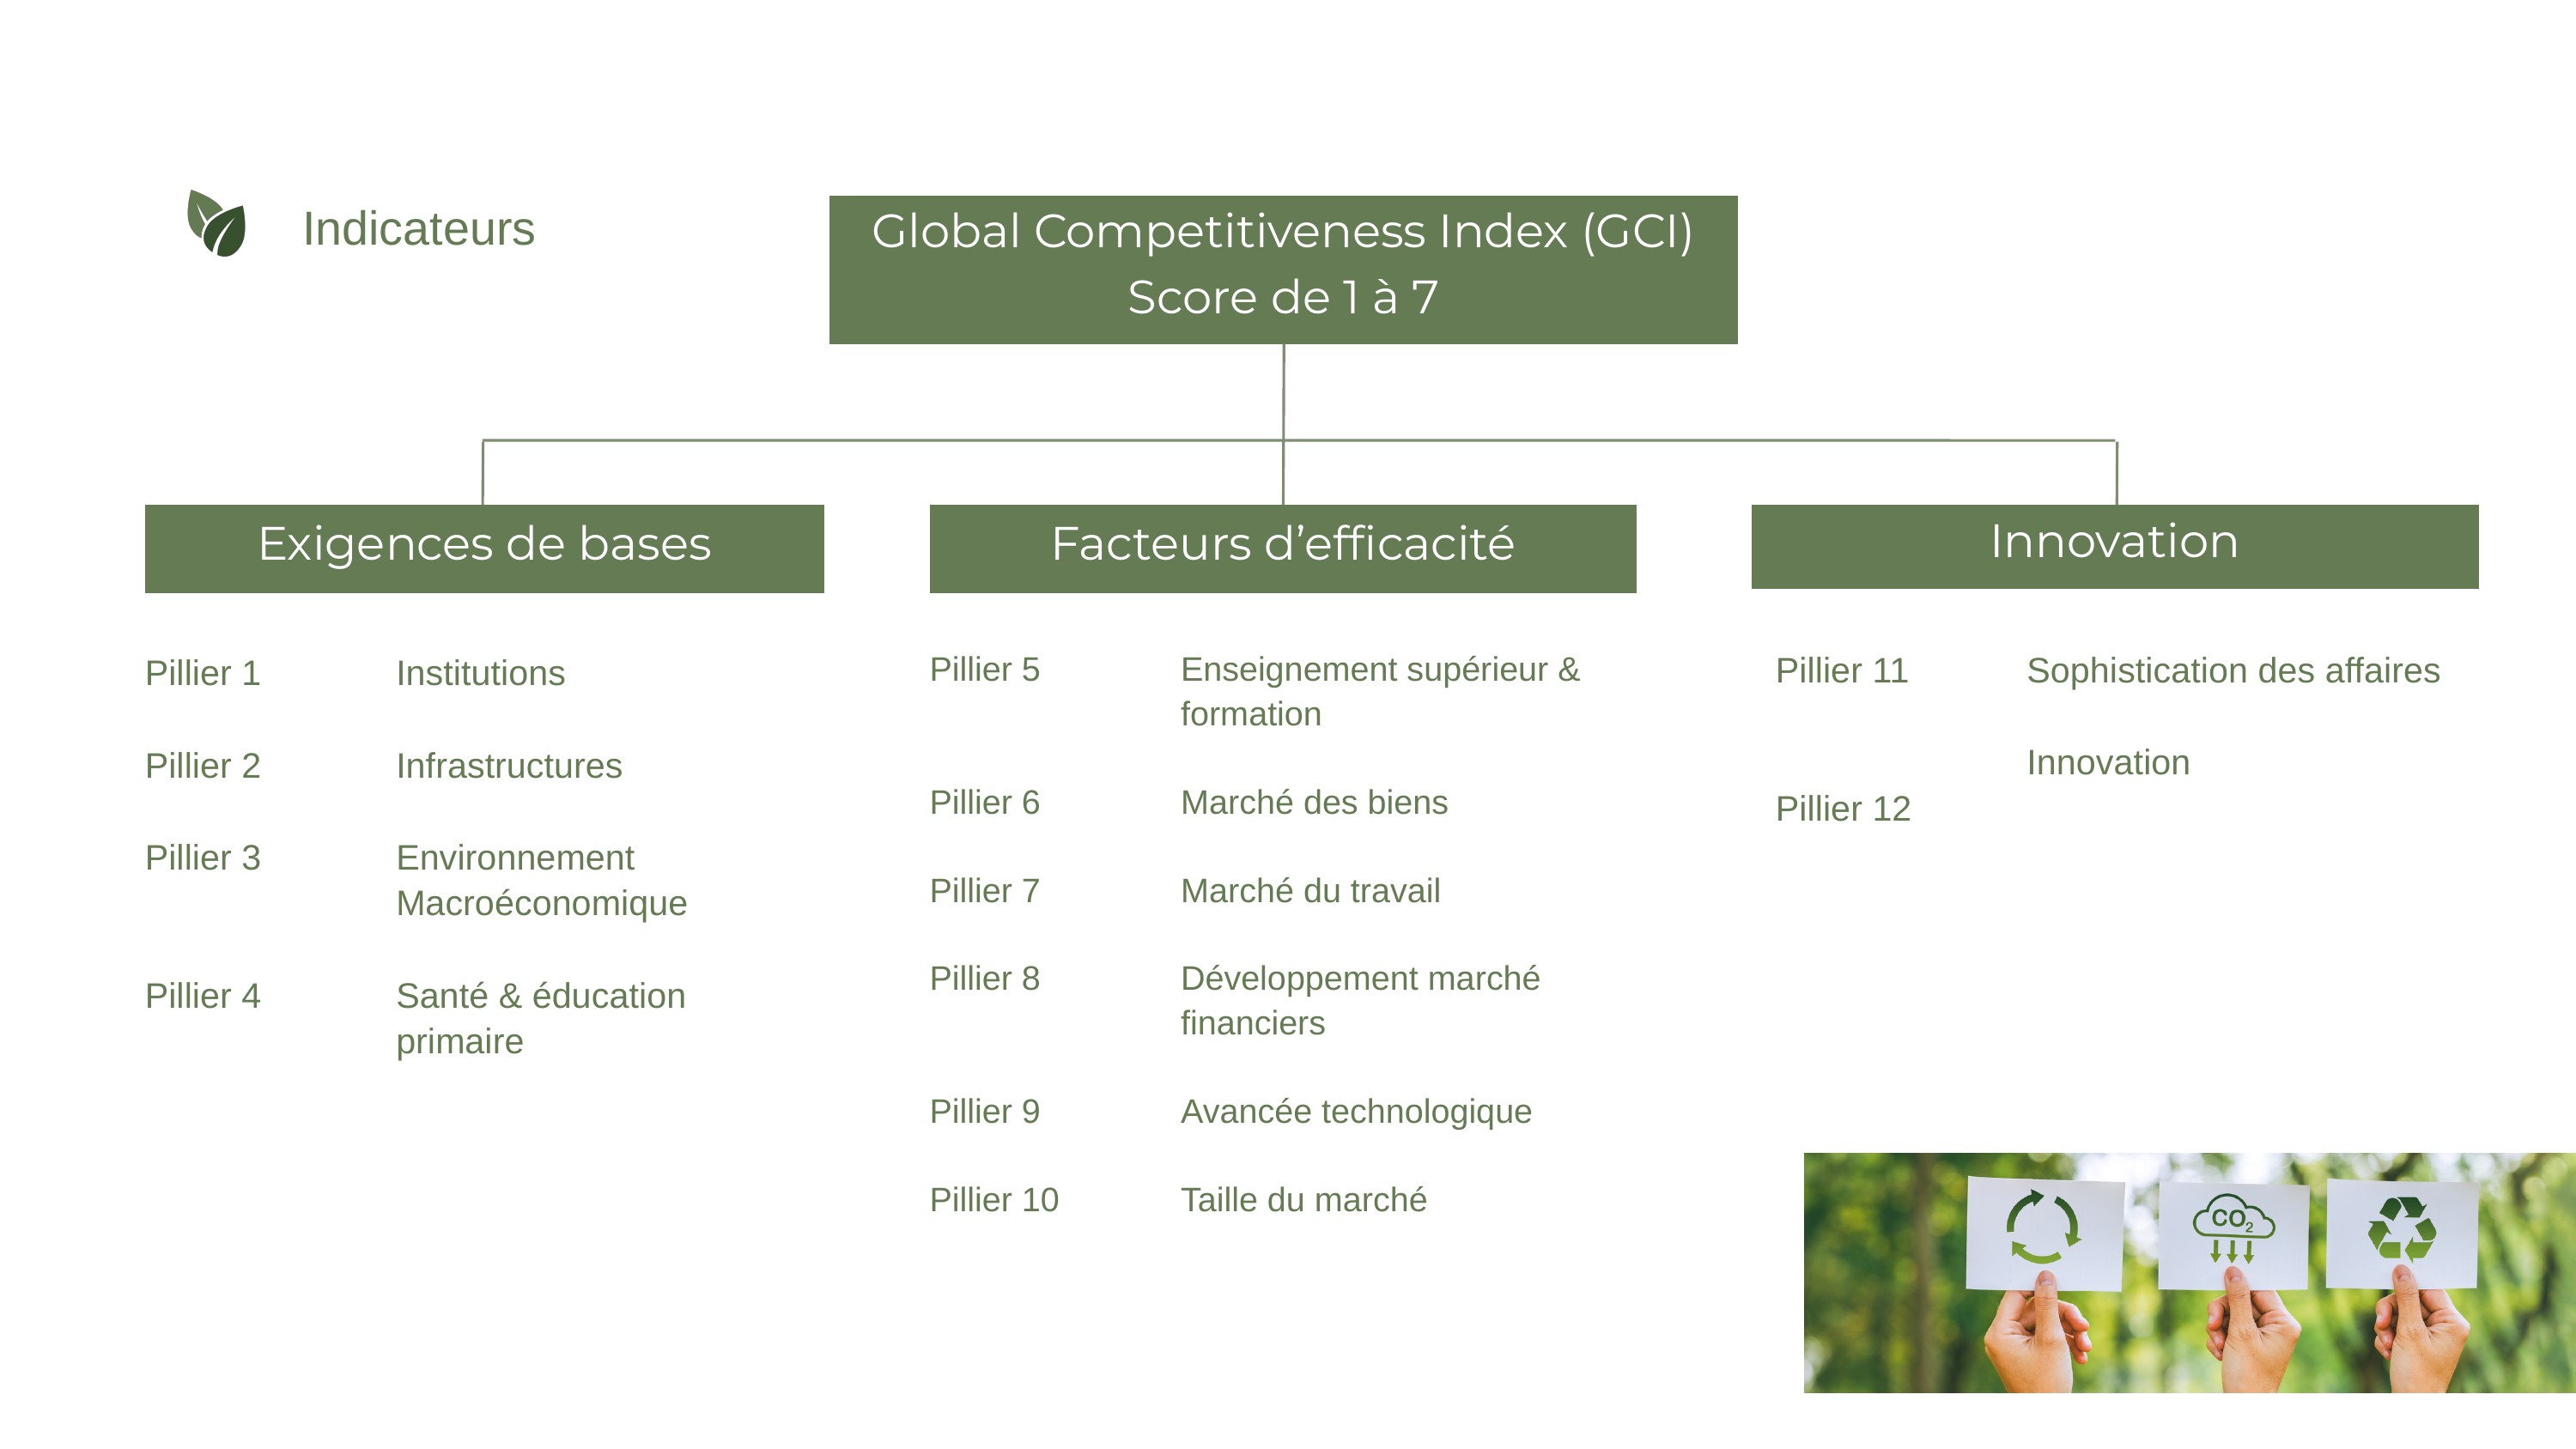

Indicateurs

Global Competitiveness Index (GCI)
Score de 1 à 7

Exigences de bases

Facteurs d’efficacité

Innovation
Pillier 5

Pillier 6

Pillier 7

Pillier 8

Pillier 9

Pillier 10

Enseignement supérieur & formation

Marché des biens

Marché du travail

Développement marché financiers

Avancée technologique

Taille du marché
Pillier 11

Pillier 12

Sophistication des affaires

Innovation
Pillier 1

Pillier 2

Pillier 3

Pillier 4

Institutions

Infrastructures

Environnement Macroéconomique

Santé & éducation primaire